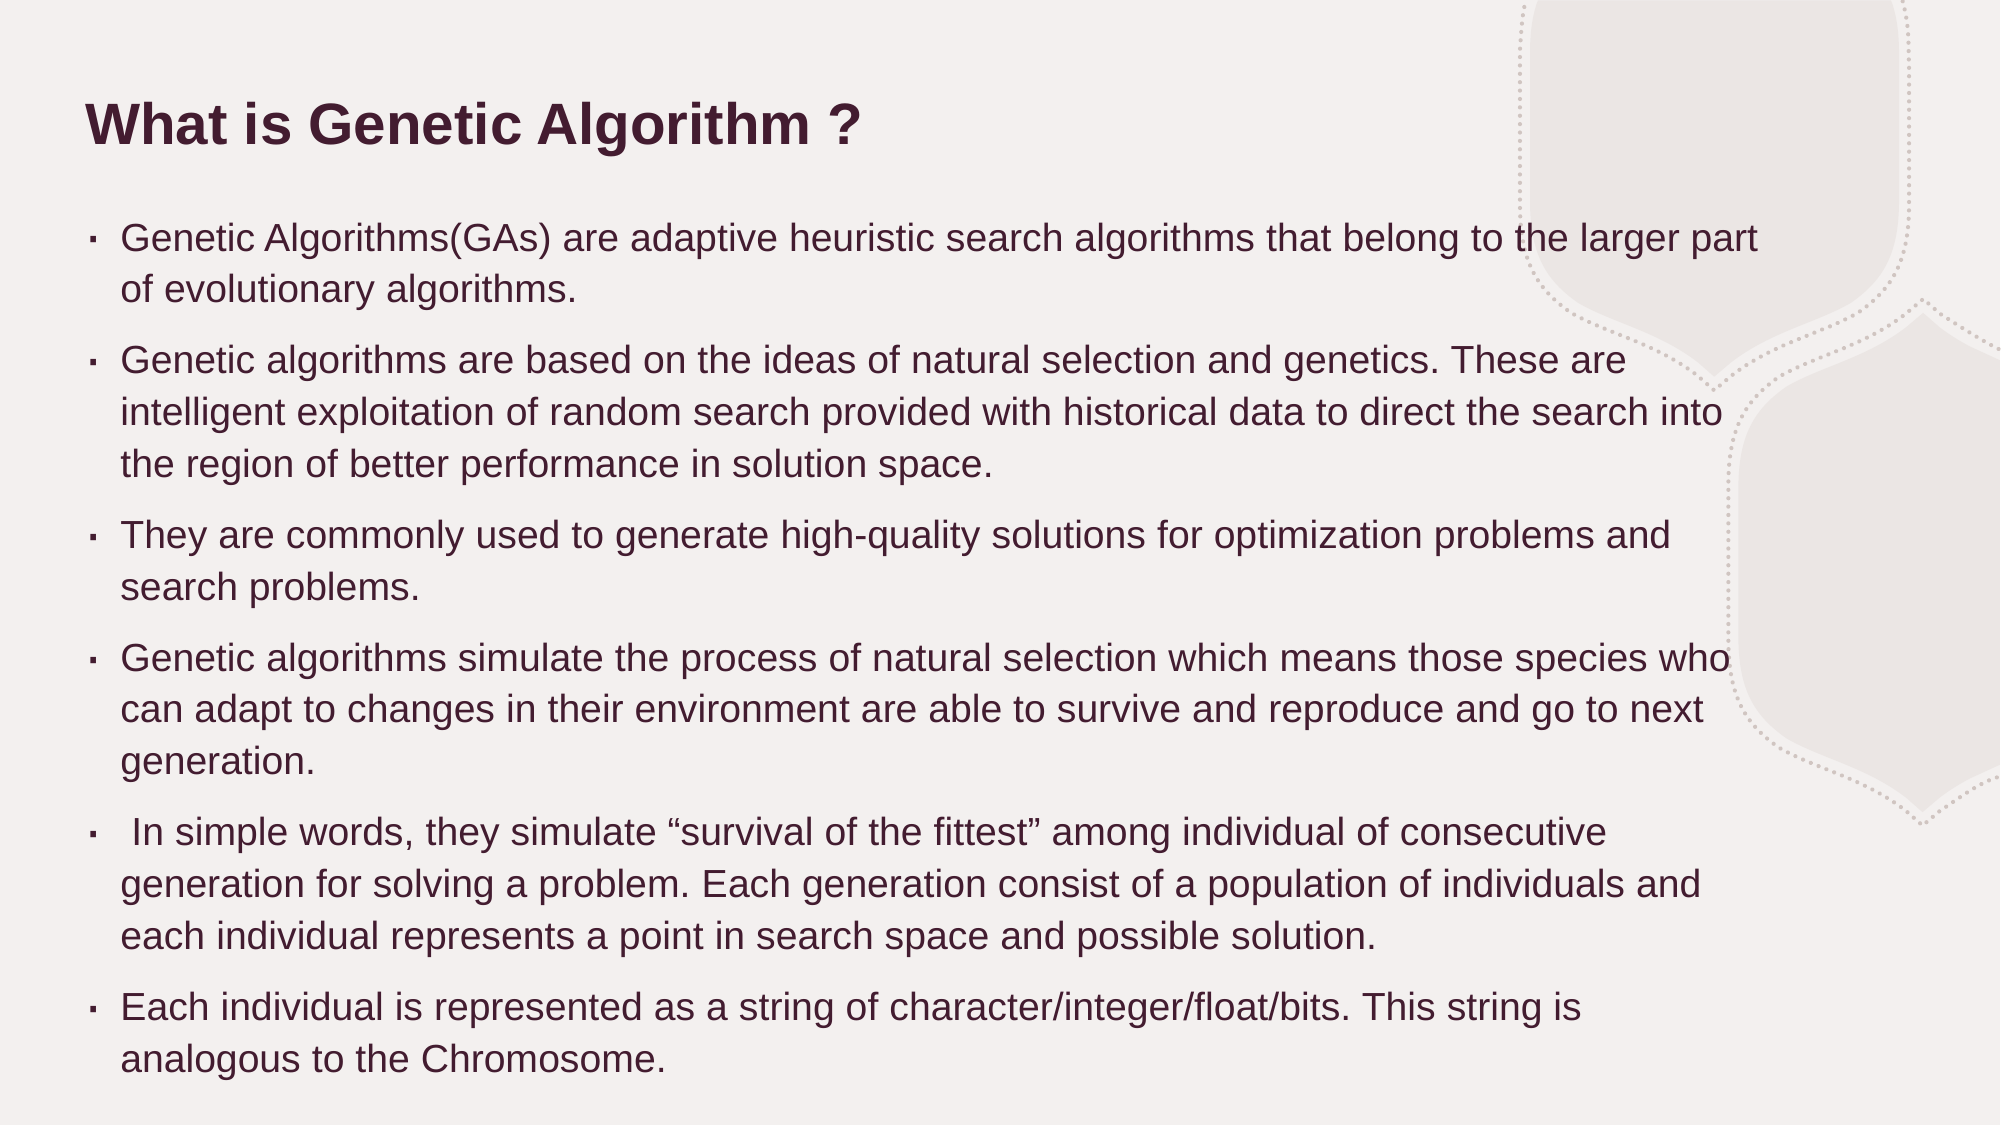

# What is Genetic Algorithm ?
Genetic Algorithms(GAs) are adaptive heuristic search algorithms that belong to the larger part of evolutionary algorithms.
Genetic algorithms are based on the ideas of natural selection and genetics. These are intelligent exploitation of random search provided with historical data to direct the search into the region of better performance in solution space.
They are commonly used to generate high-quality solutions for optimization problems and search problems.
Genetic algorithms simulate the process of natural selection which means those species who can adapt to changes in their environment are able to survive and reproduce and go to next generation.
 In simple words, they simulate “survival of the fittest” among individual of consecutive generation for solving a problem. Each generation consist of a population of individuals and each individual represents a point in search space and possible solution.
Each individual is represented as a string of character/integer/float/bits. This string is analogous to the Chromosome.